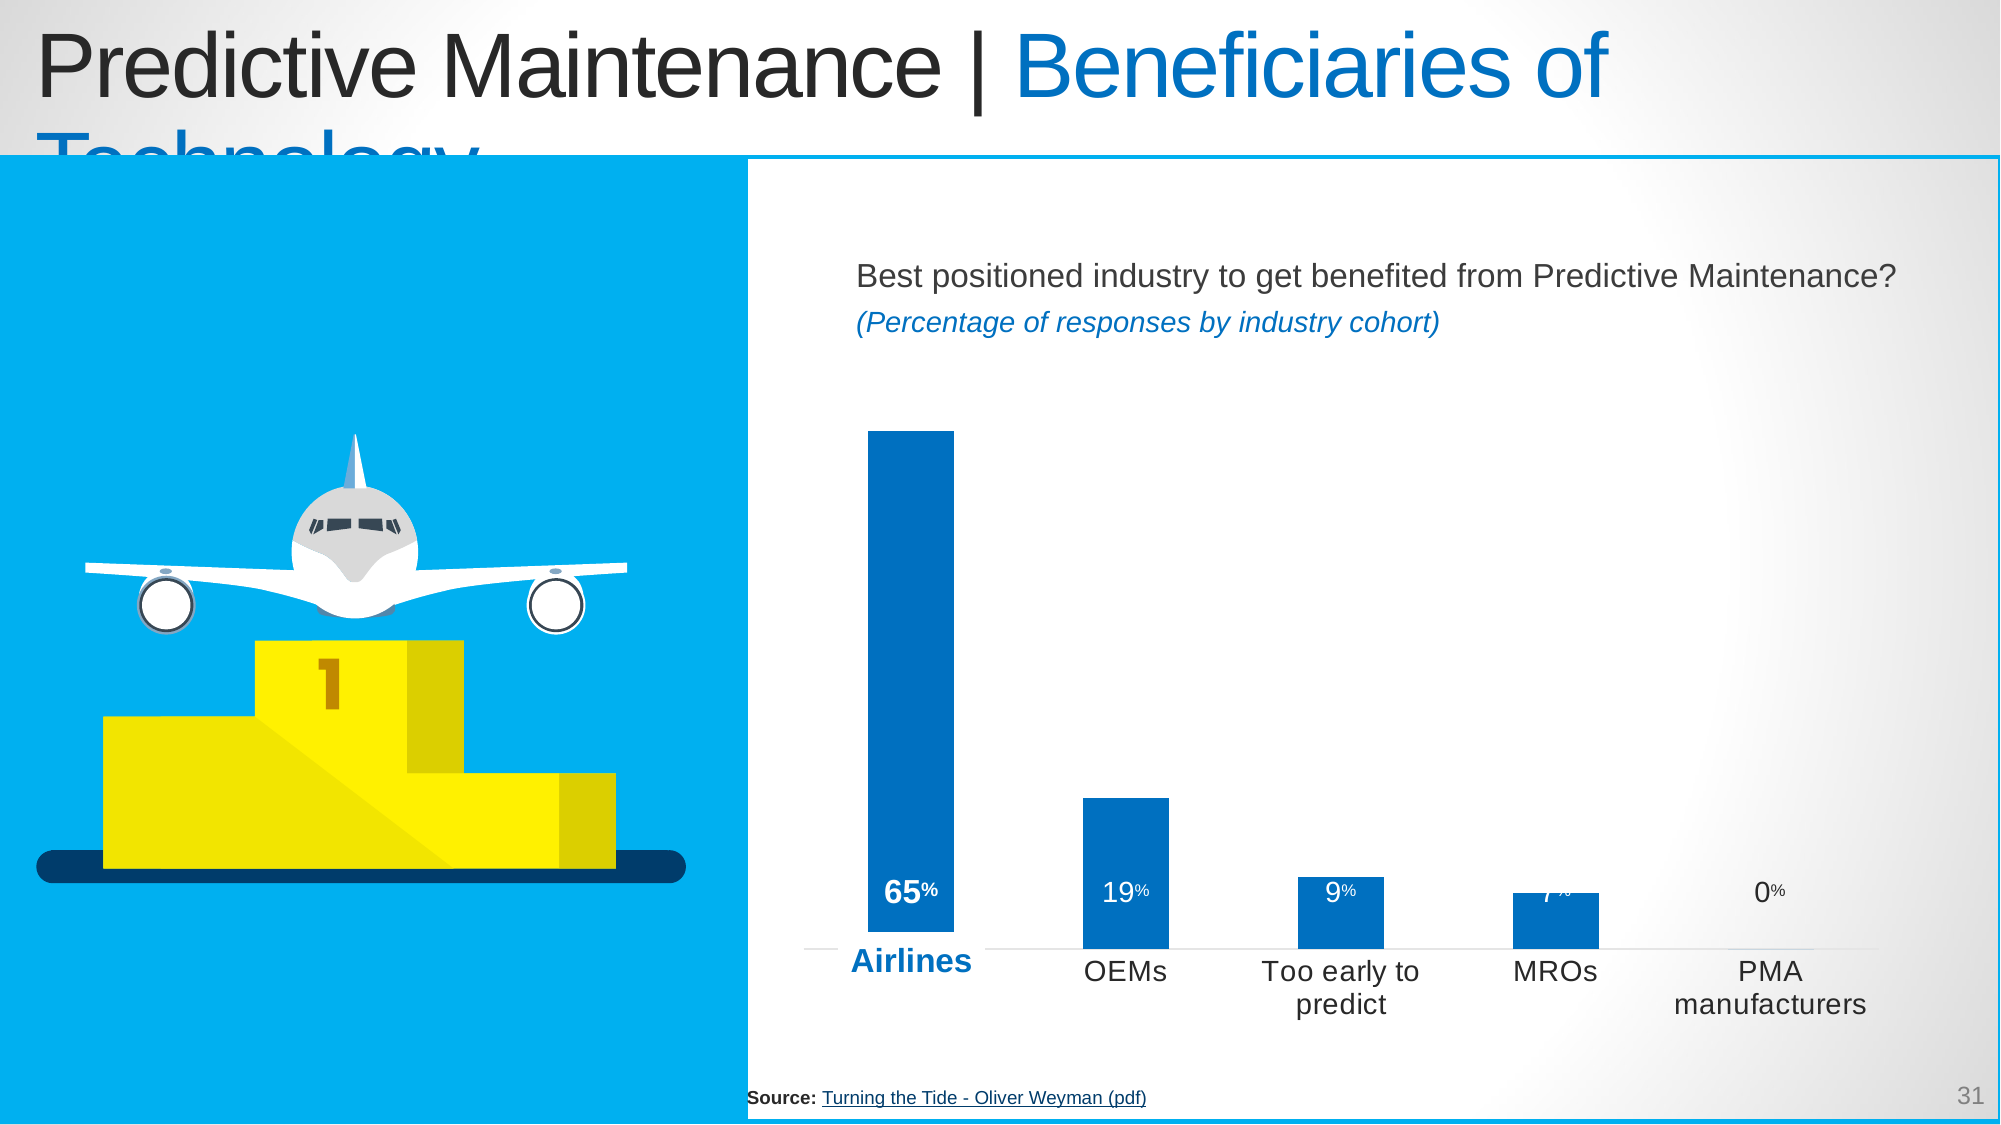

Predictive Maintenance | Beneficiaries of Technology

Best positioned industry to get benefited from Predictive Maintenance?
(Percentage of responses by industry cohort)

### Chart

| Category | Series 1 |
|---|---|
| Airlines | 65.0 |
| OEMs | 19.0 |
| Too early to predict | 9.0 |
| MROs | 7.0 |
| PMA manufacturers | 0.0 |
65%
19%
9%
7%
0%
Airlines

31
Source: Turning the Tide - Oliver Weyman (pdf)